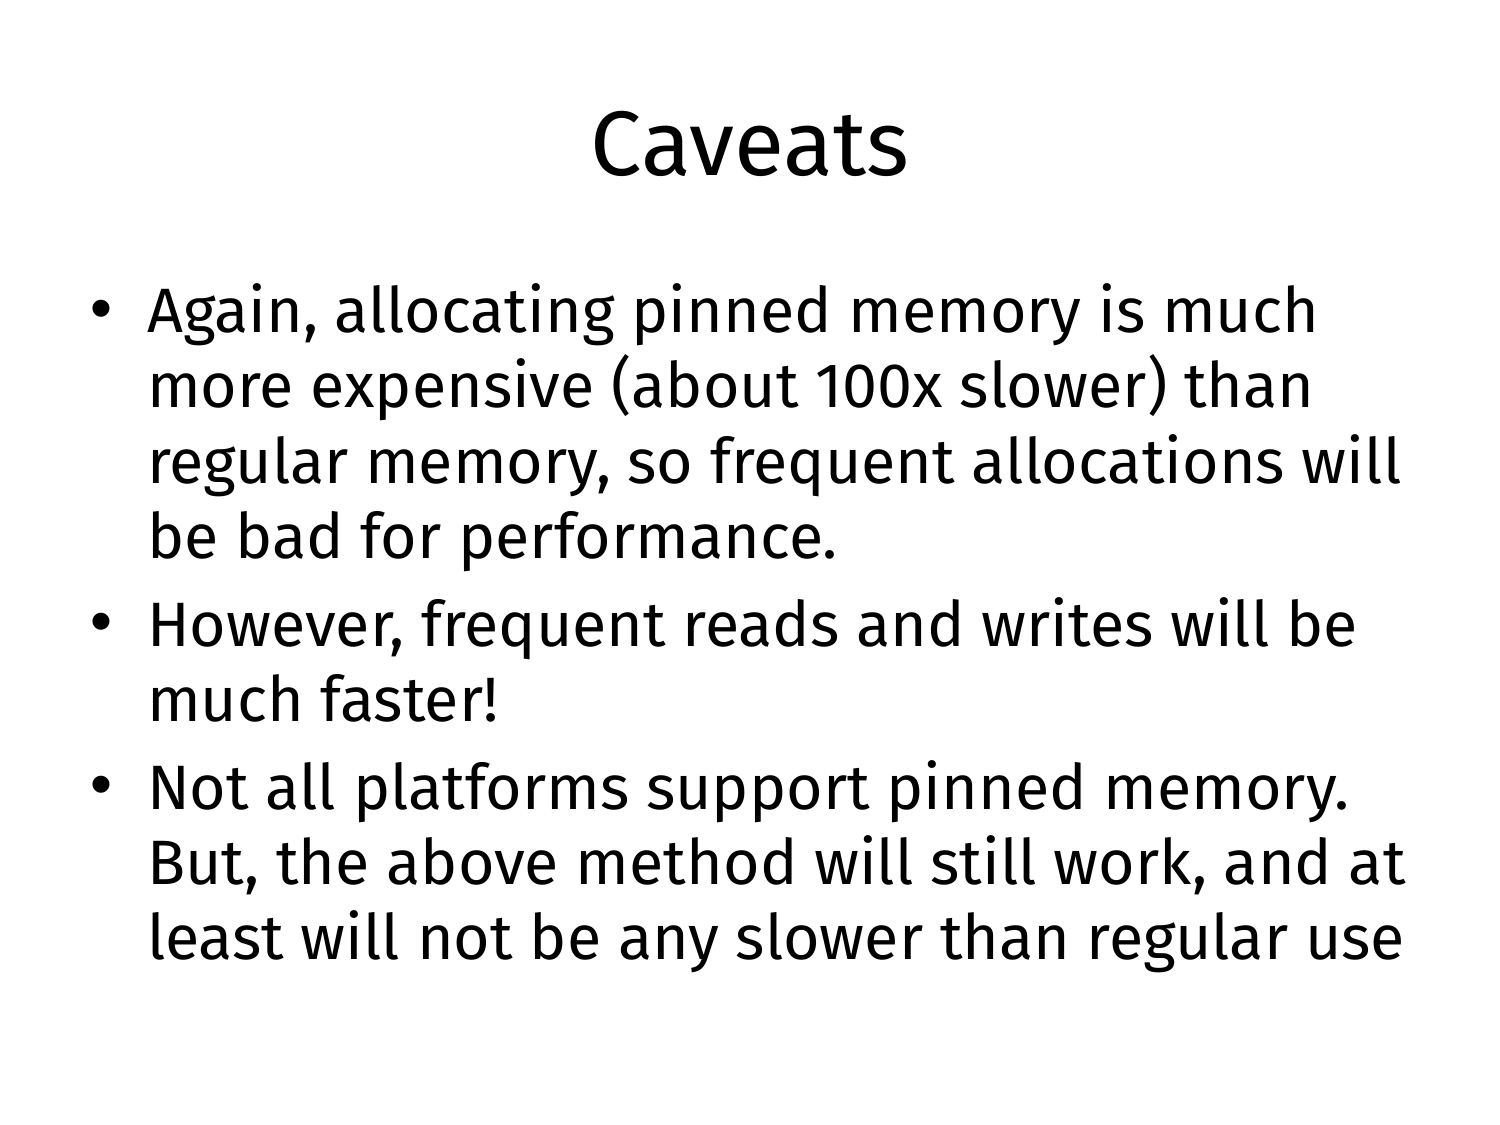

# Caveats
Again, allocating pinned memory is much more expensive (about 100x slower) than regular memory, so frequent allocations will be bad for performance.
However, frequent reads and writes will be much faster!
Not all platforms support pinned memory. But, the above method will still work, and at least will not be any slower than regular use